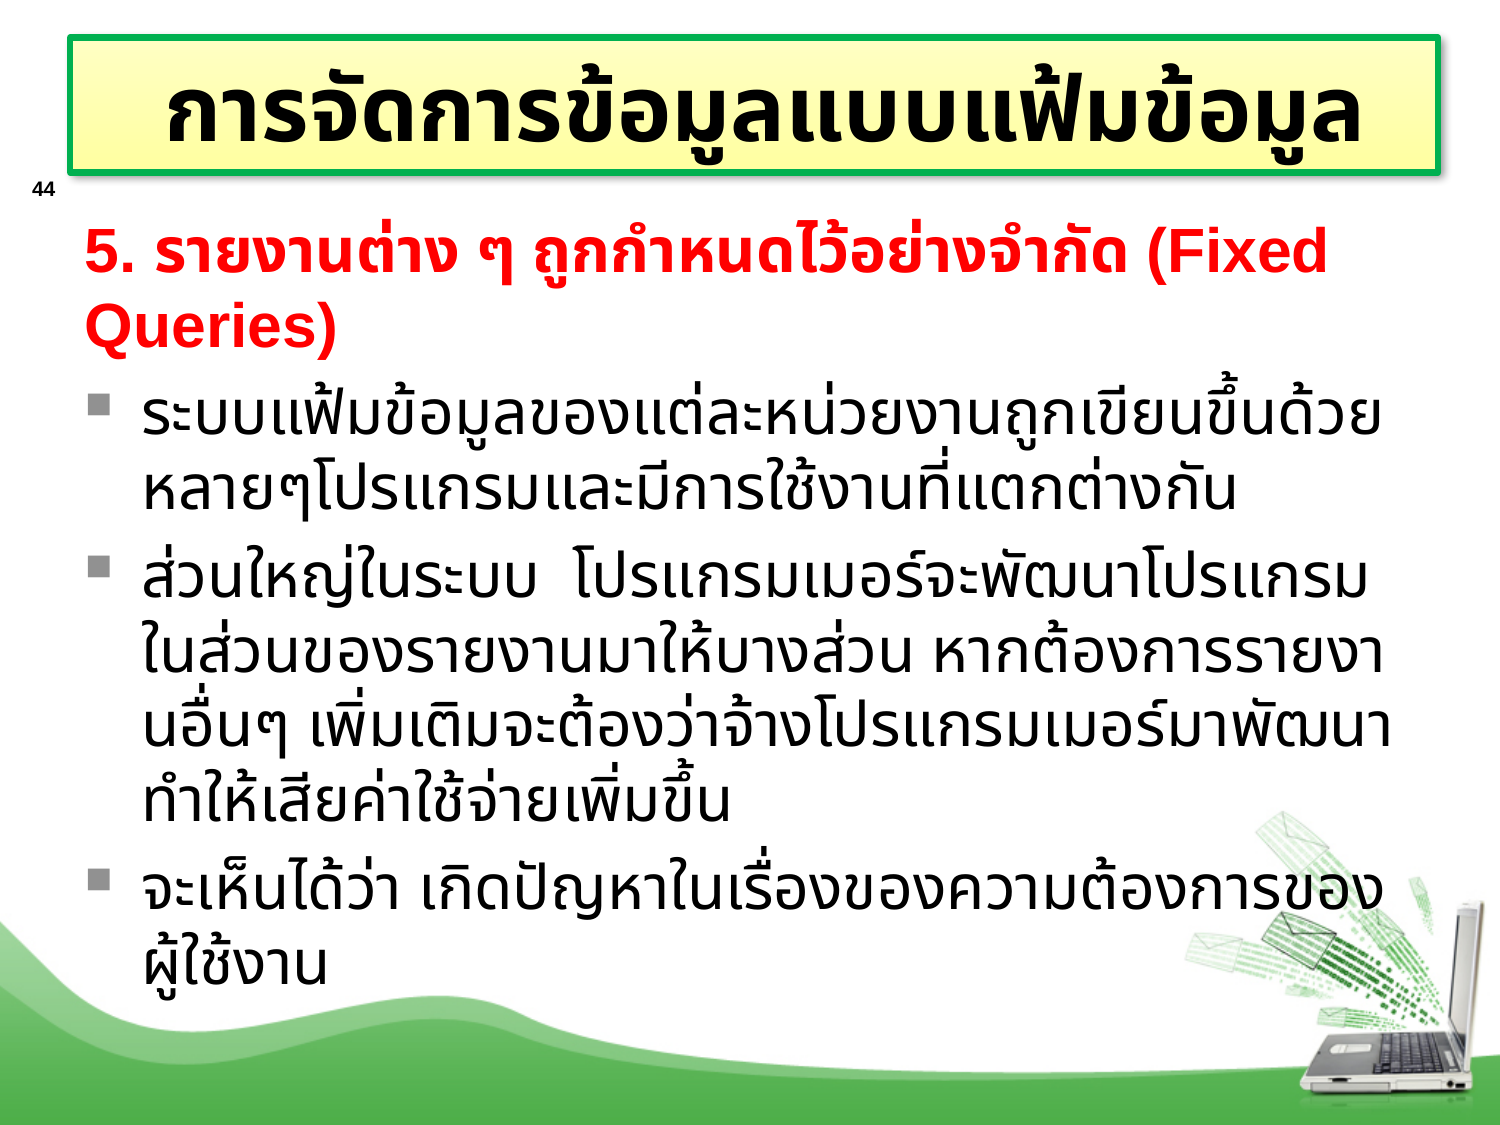

# การจัดการข้อมูลแบบแฟ้มข้อมูล
44
5. รายงานต่าง ๆ ถูกกำหนดไว้อย่างจำกัด (Fixed Queries)
ระบบแฟ้มข้อมูลของแต่ละหน่วยงานถูกเขียนขึ้นด้วยหลายๆโปรแกรมและมีการใช้งานที่แตกต่างกัน
ส่วนใหญ่ในระบบ  โปรแกรมเมอร์จะพัฒนาโปรแกรมในส่วนของรายงานมาให้บางส่วน หากต้องการรายงานอื่นๆ เพิ่มเติมจะต้องว่าจ้างโปรแกรมเมอร์มาพัฒนา ทำให้เสียค่าใช้จ่ายเพิ่มขึ้น
จะเห็นได้ว่า เกิดปัญหาในเรื่องของความต้องการของผู้ใช้งาน